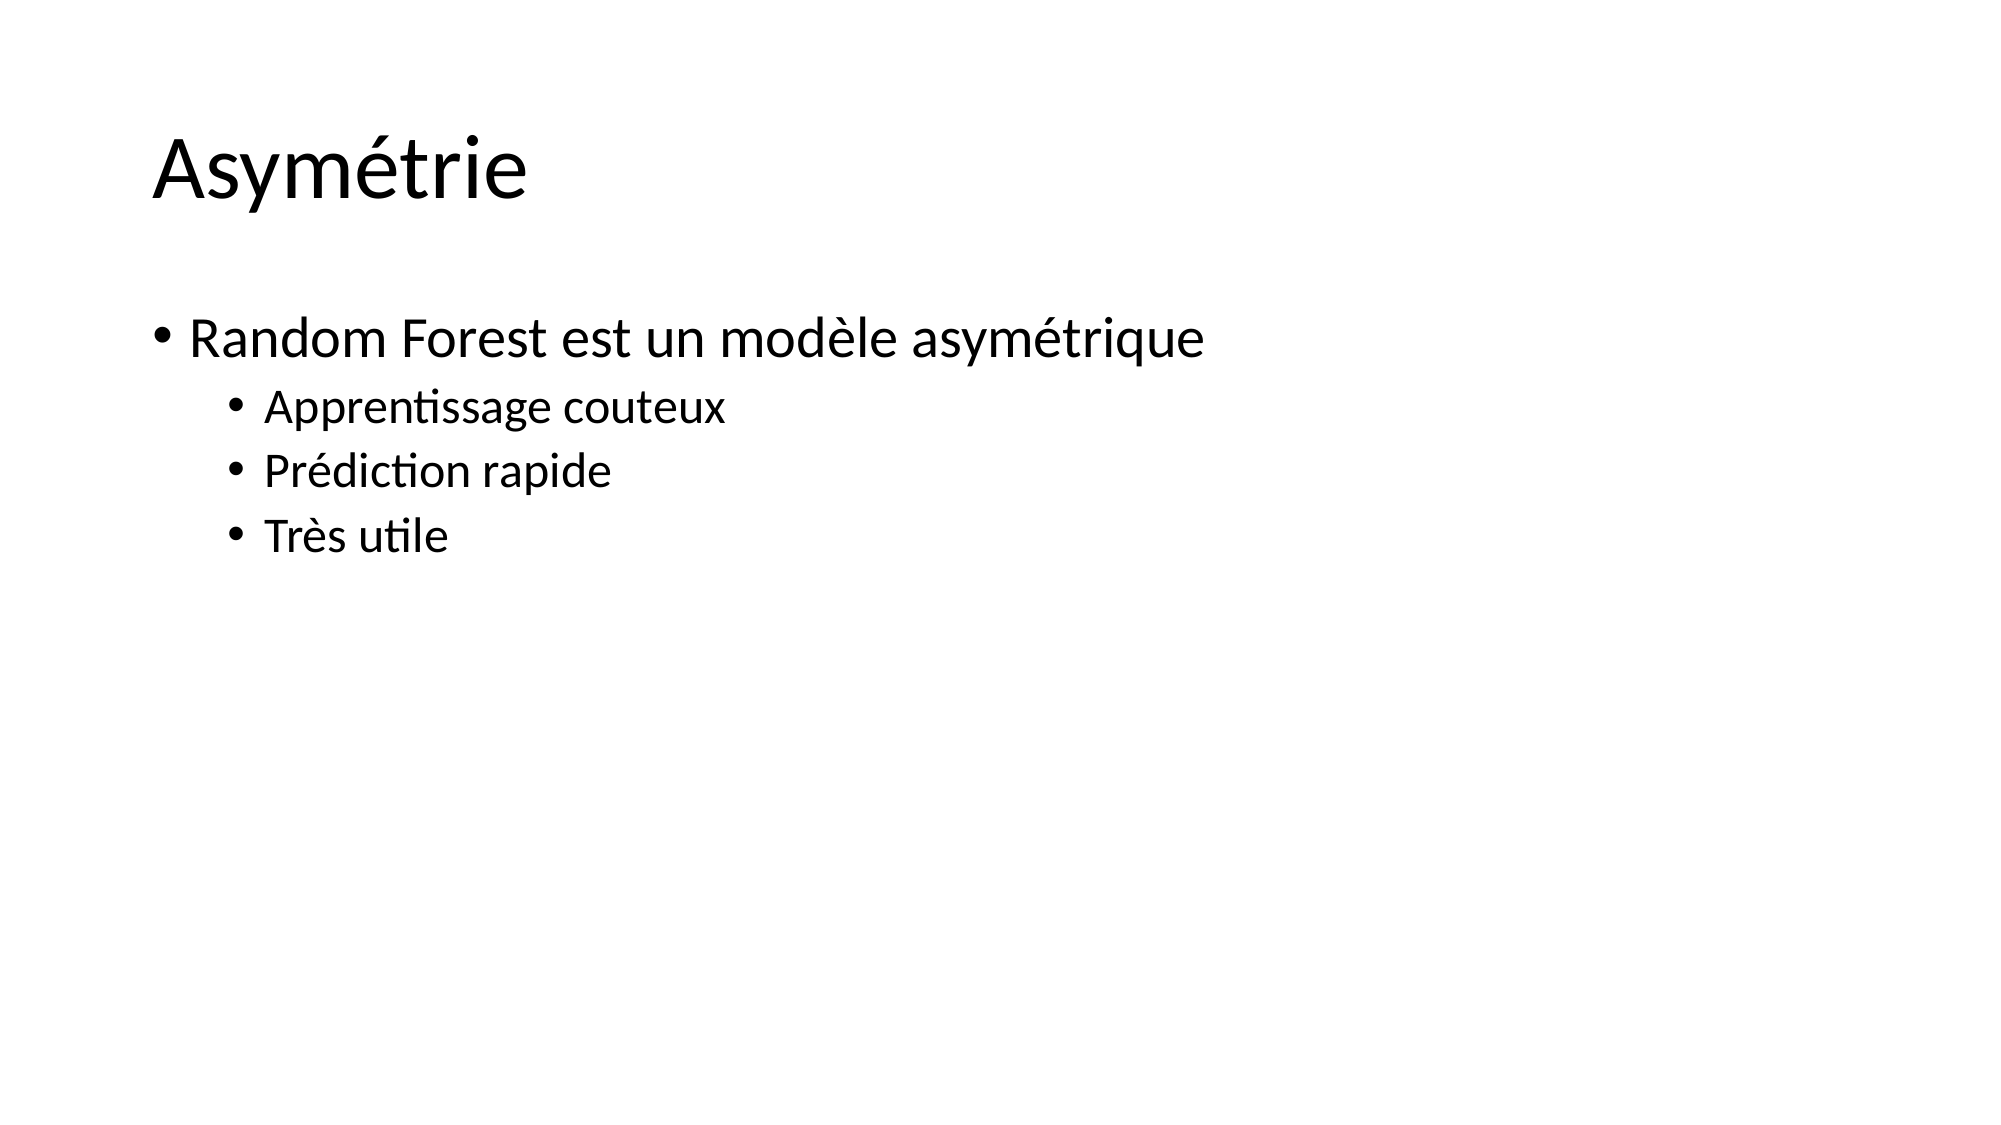

# Asymétrie
Random Forest est un modèle asymétrique
Apprentissage couteux
Prédiction rapide
Très utile